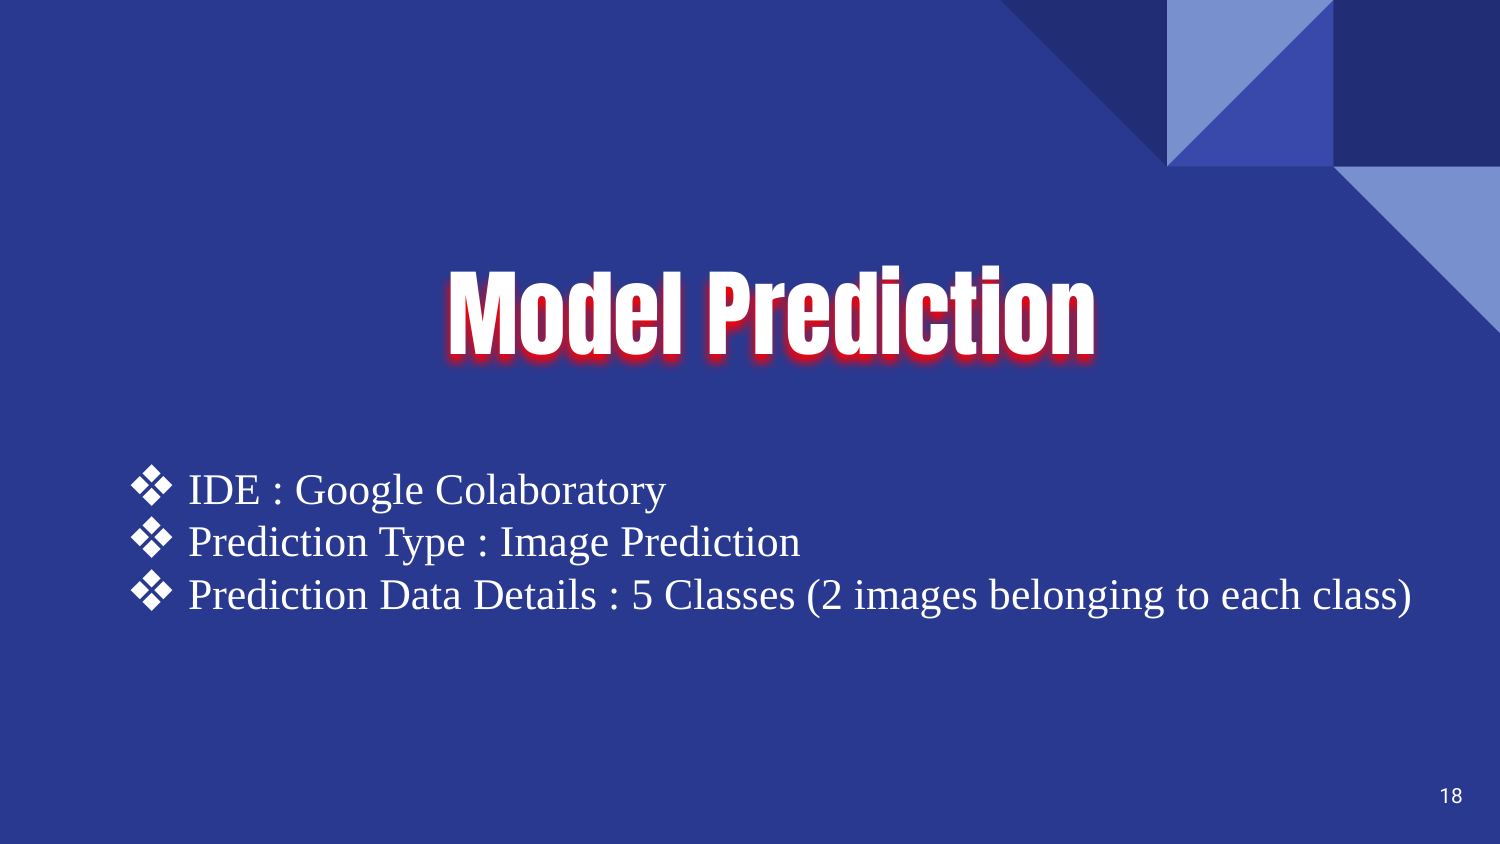

# Model Prediction
IDE : Google Colaboratory
Prediction Type : Image Prediction
Prediction Data Details : 5 Classes (2 images belonging to each class)
18